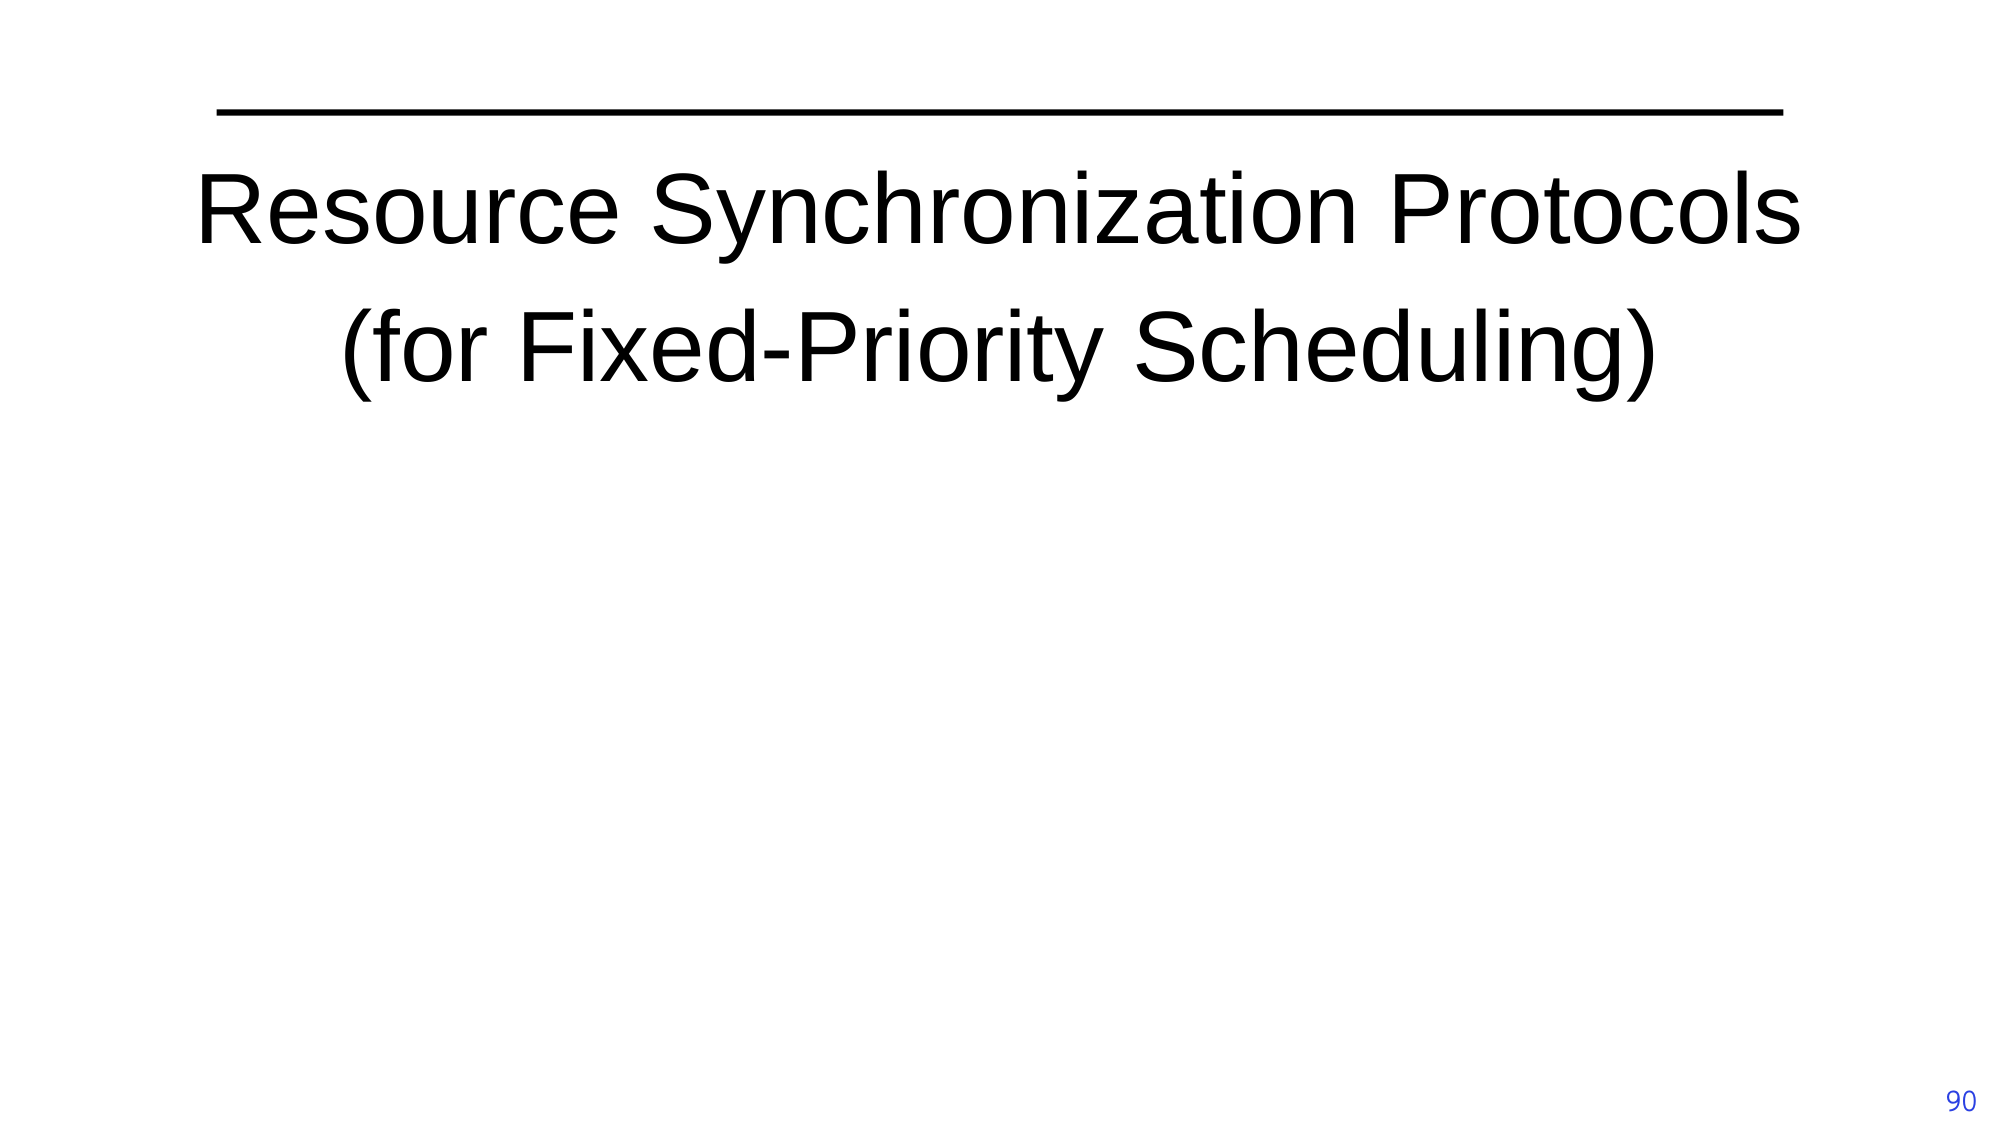

#
Resource Synchronization Protocols
(for Fixed-Priority Scheduling)